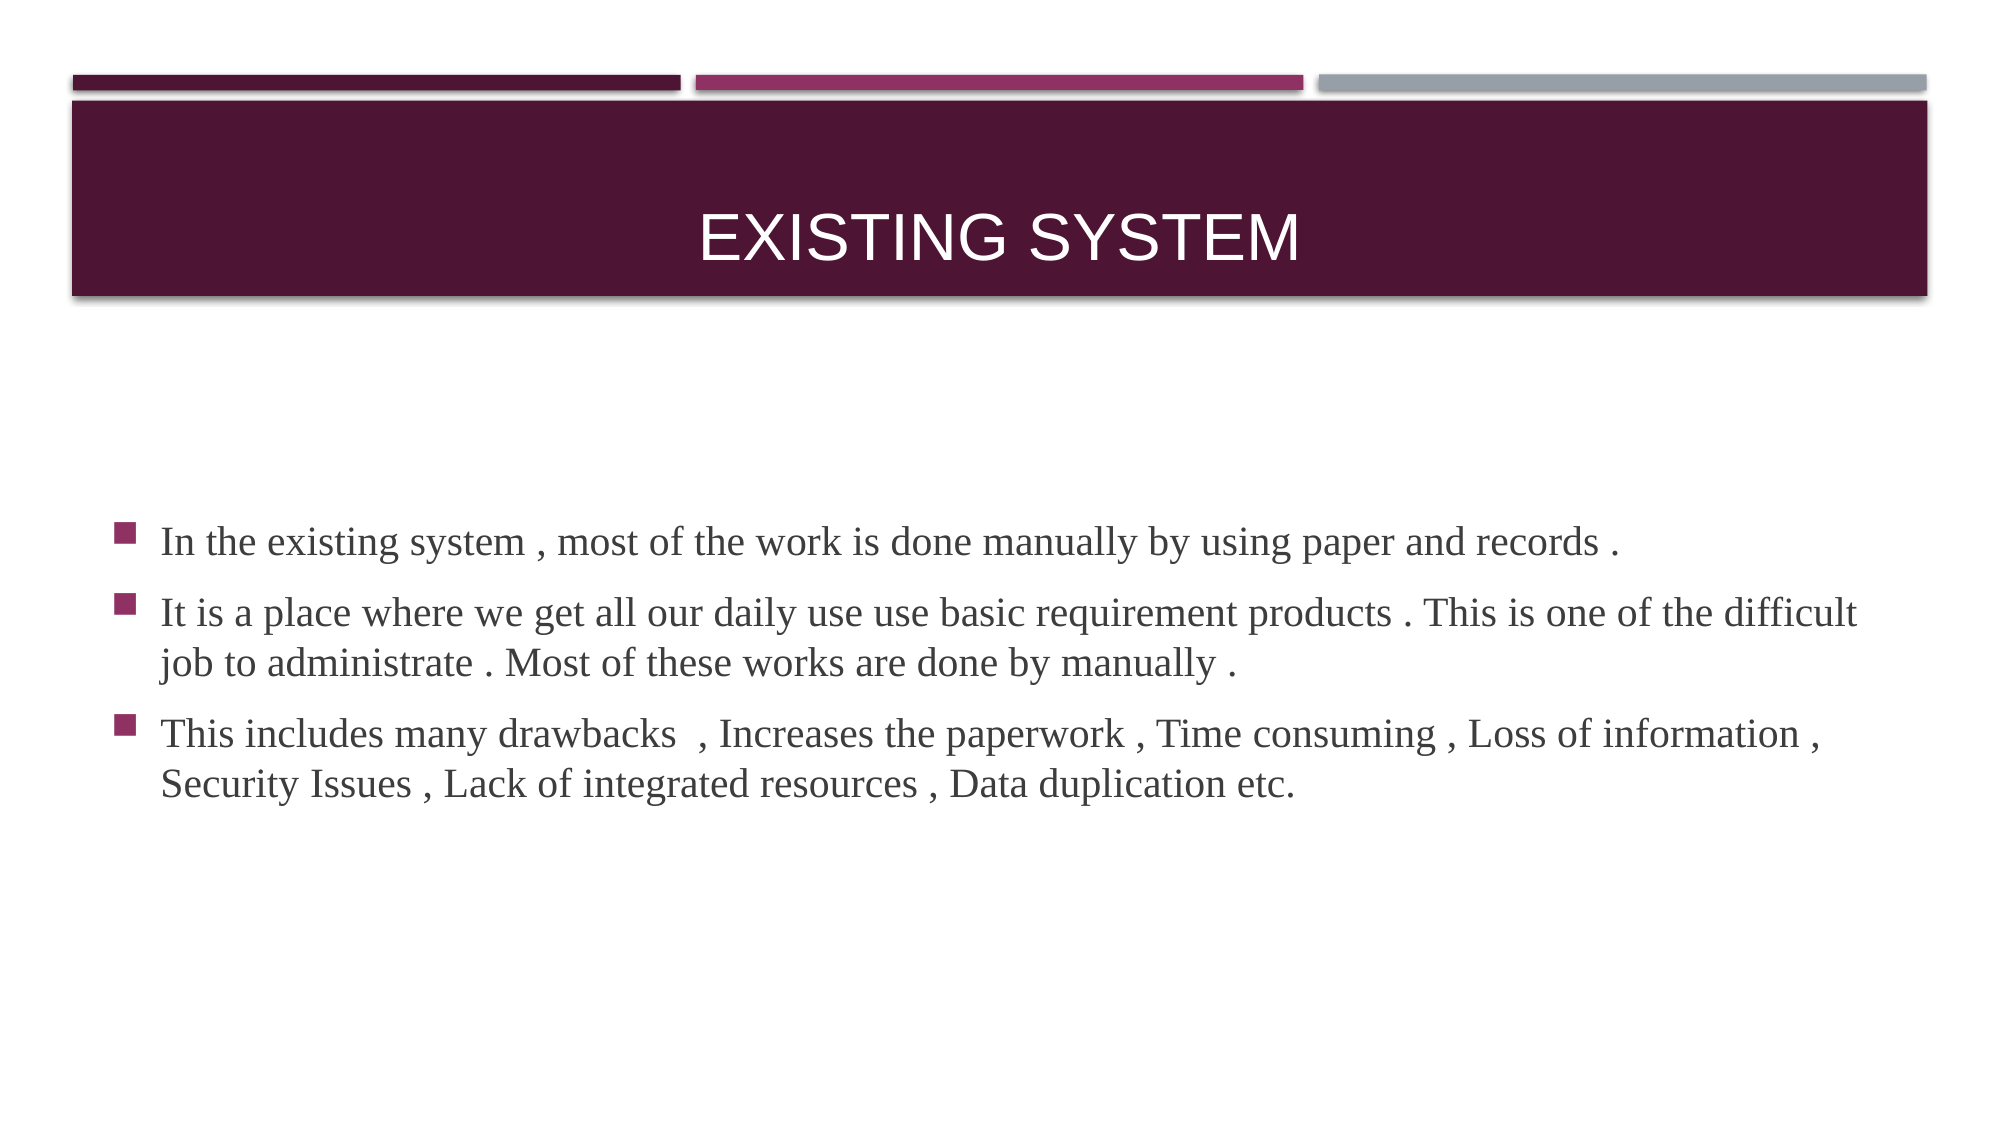

# EXISTING SYSTEM
In the existing system , most of the work is done manually by using paper and records .
It is a place where we get all our daily use use basic requirement products . This is one of the difficult job to administrate . Most of these works are done by manually .
This includes many drawbacks  , Increases the paperwork , Time consuming , Loss of information , Security Issues , Lack of integrated resources , Data duplication etc.